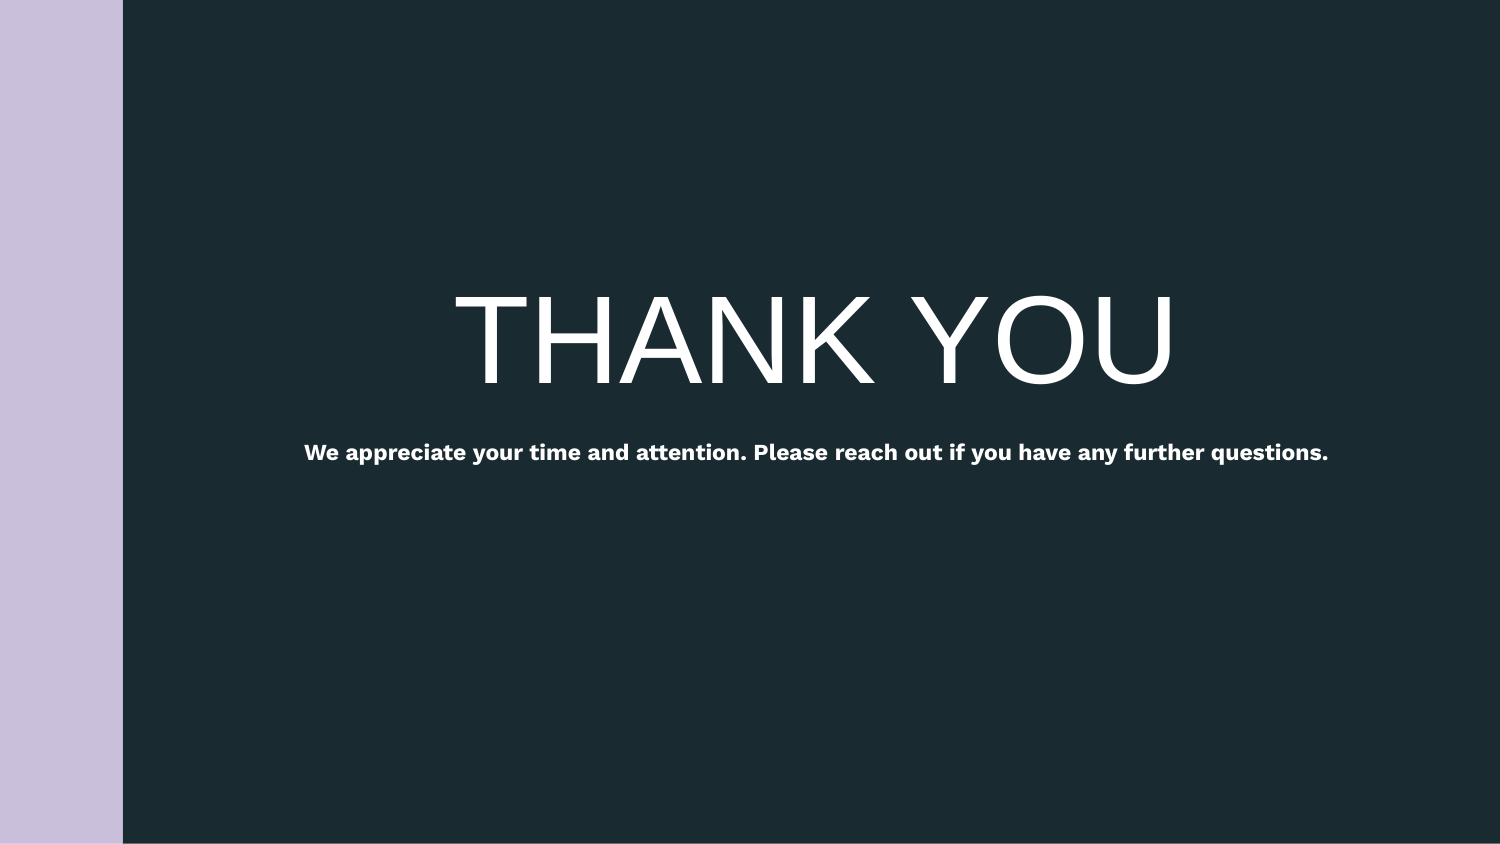

THANK YOU
We appreciate your time and attention. Please reach out if you have any further questions.